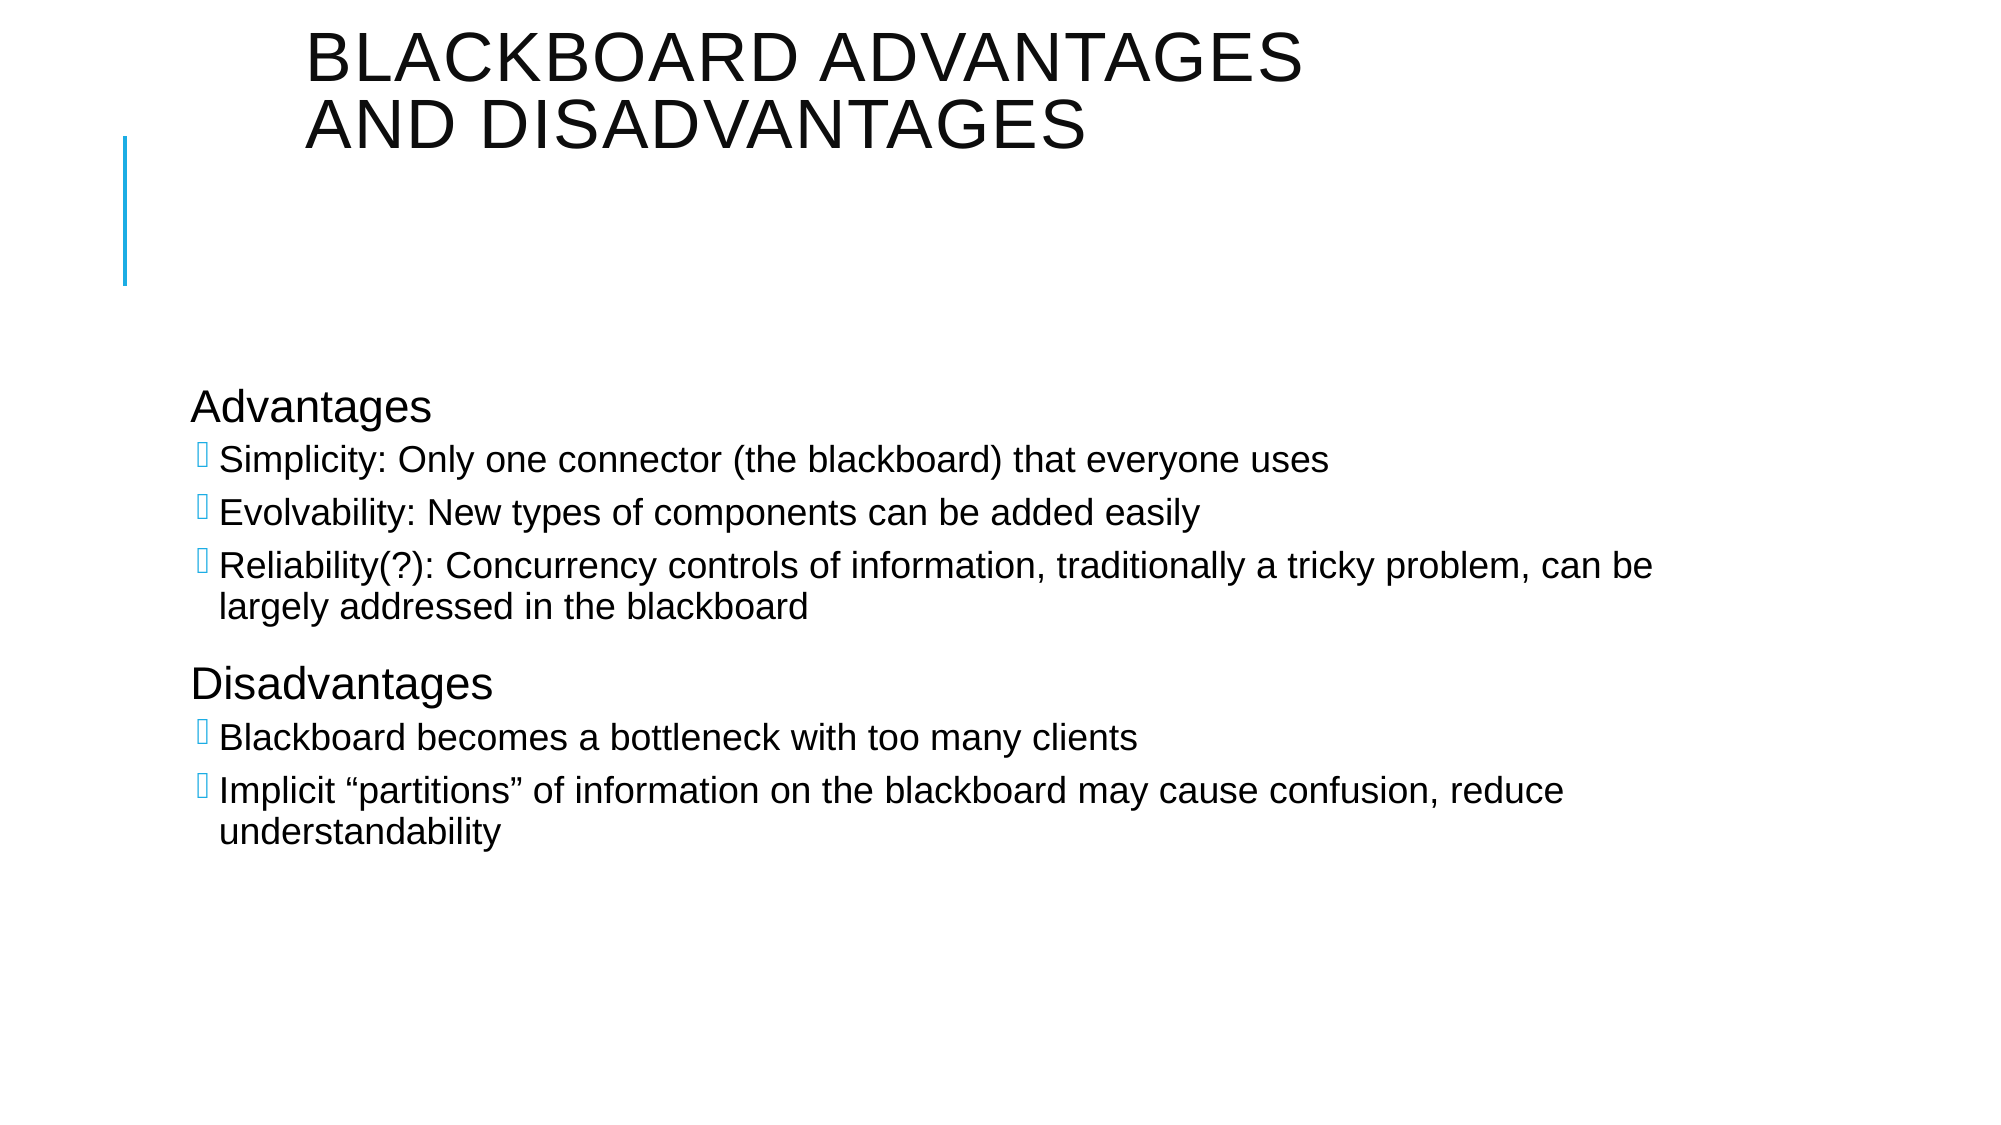

# Blackboard Advantages and Disadvantages
Advantages
Simplicity: Only one connector (the blackboard) that everyone uses
Evolvability: New types of components can be added easily
Reliability(?): Concurrency controls of information, traditionally a tricky problem, can be largely addressed in the blackboard
Disadvantages
Blackboard becomes a bottleneck with too many clients
Implicit “partitions” of information on the blackboard may cause confusion, reduce understandability